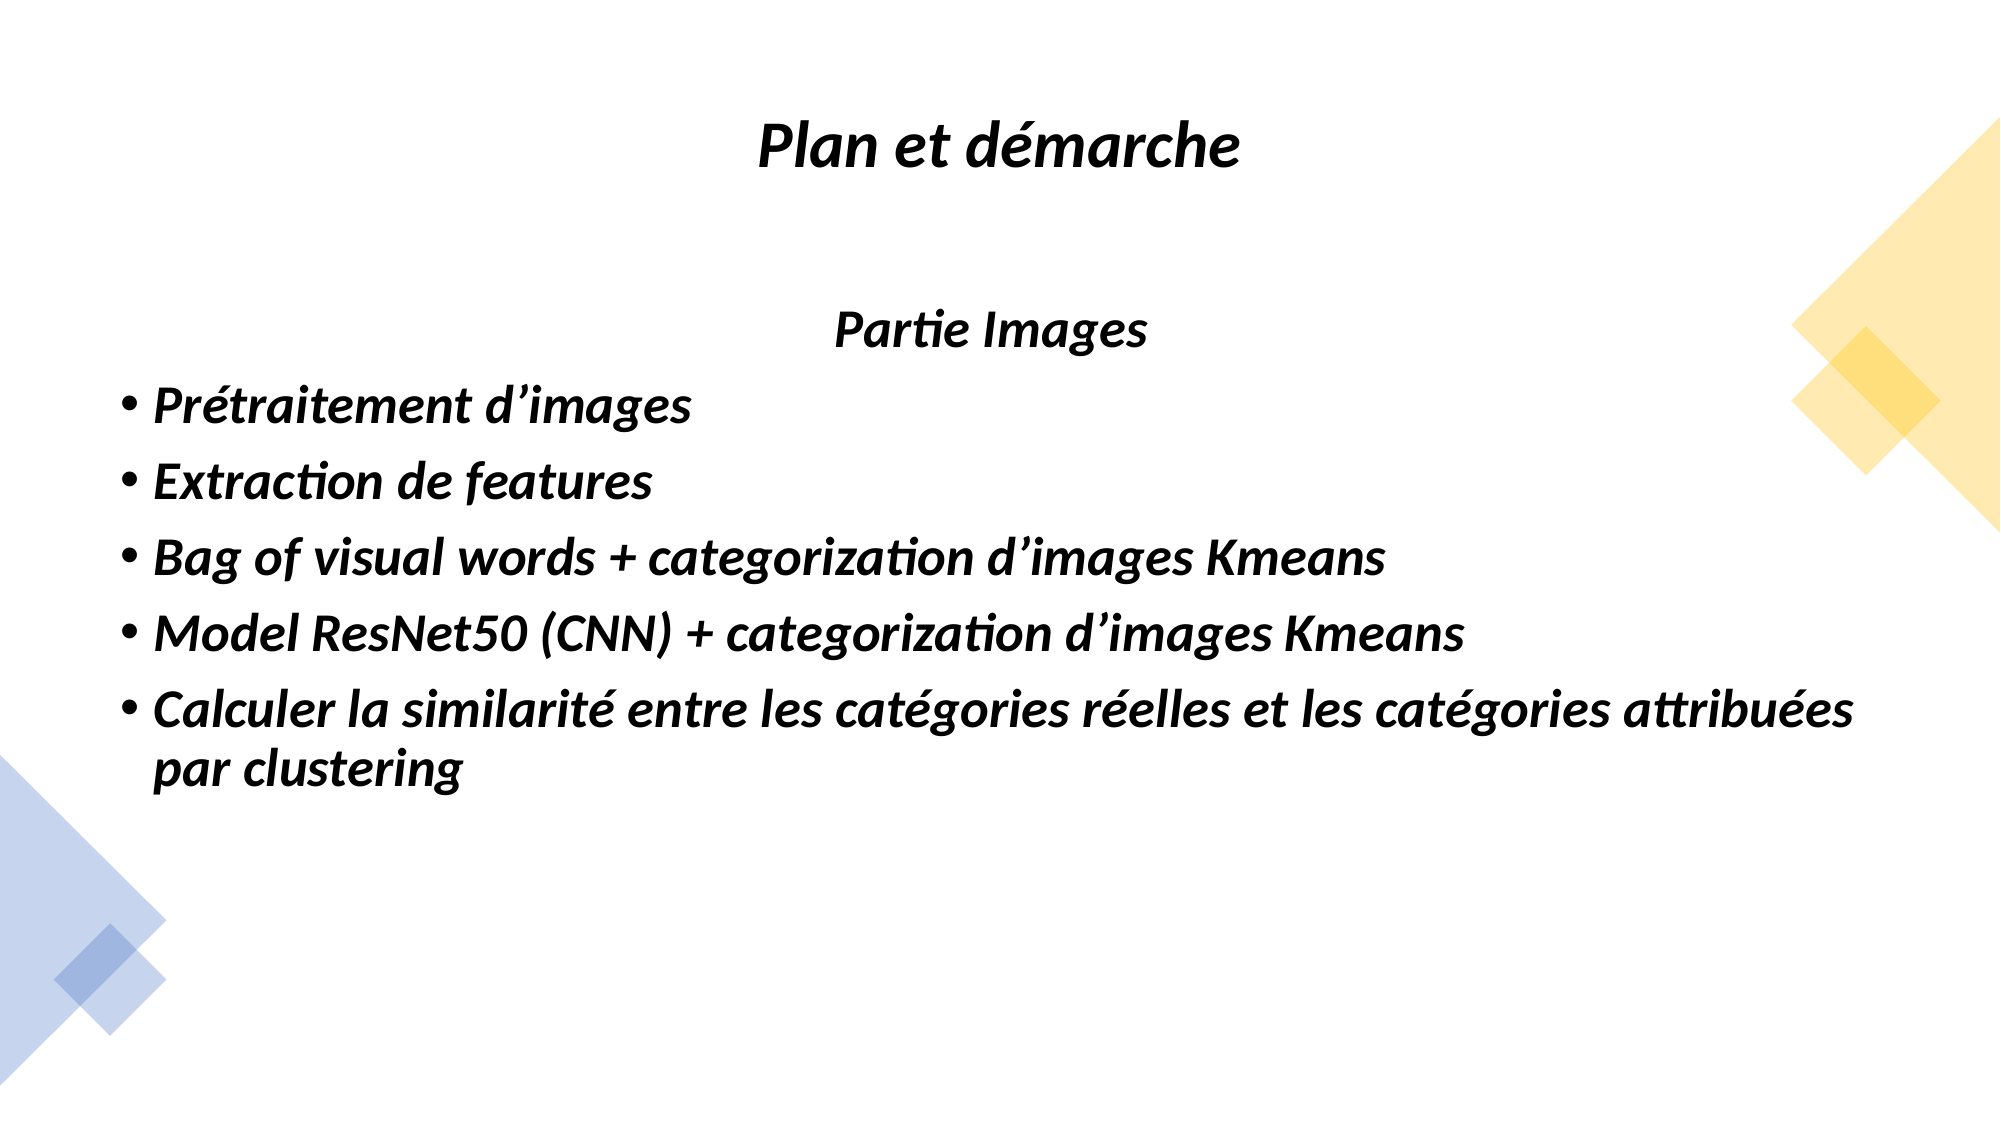

# Plan et démarche

Partie Images
Prétraitement d’images
Extraction de features
Bag of visual words + categorization d’images Kmeans
Model ResNet50 (CNN) + categorization d’images Kmeans
Calculer la similarité entre les catégories réelles et les catégories attribuées par clustering

Adèle Souleymanova / Projet_6 / Data Science
5